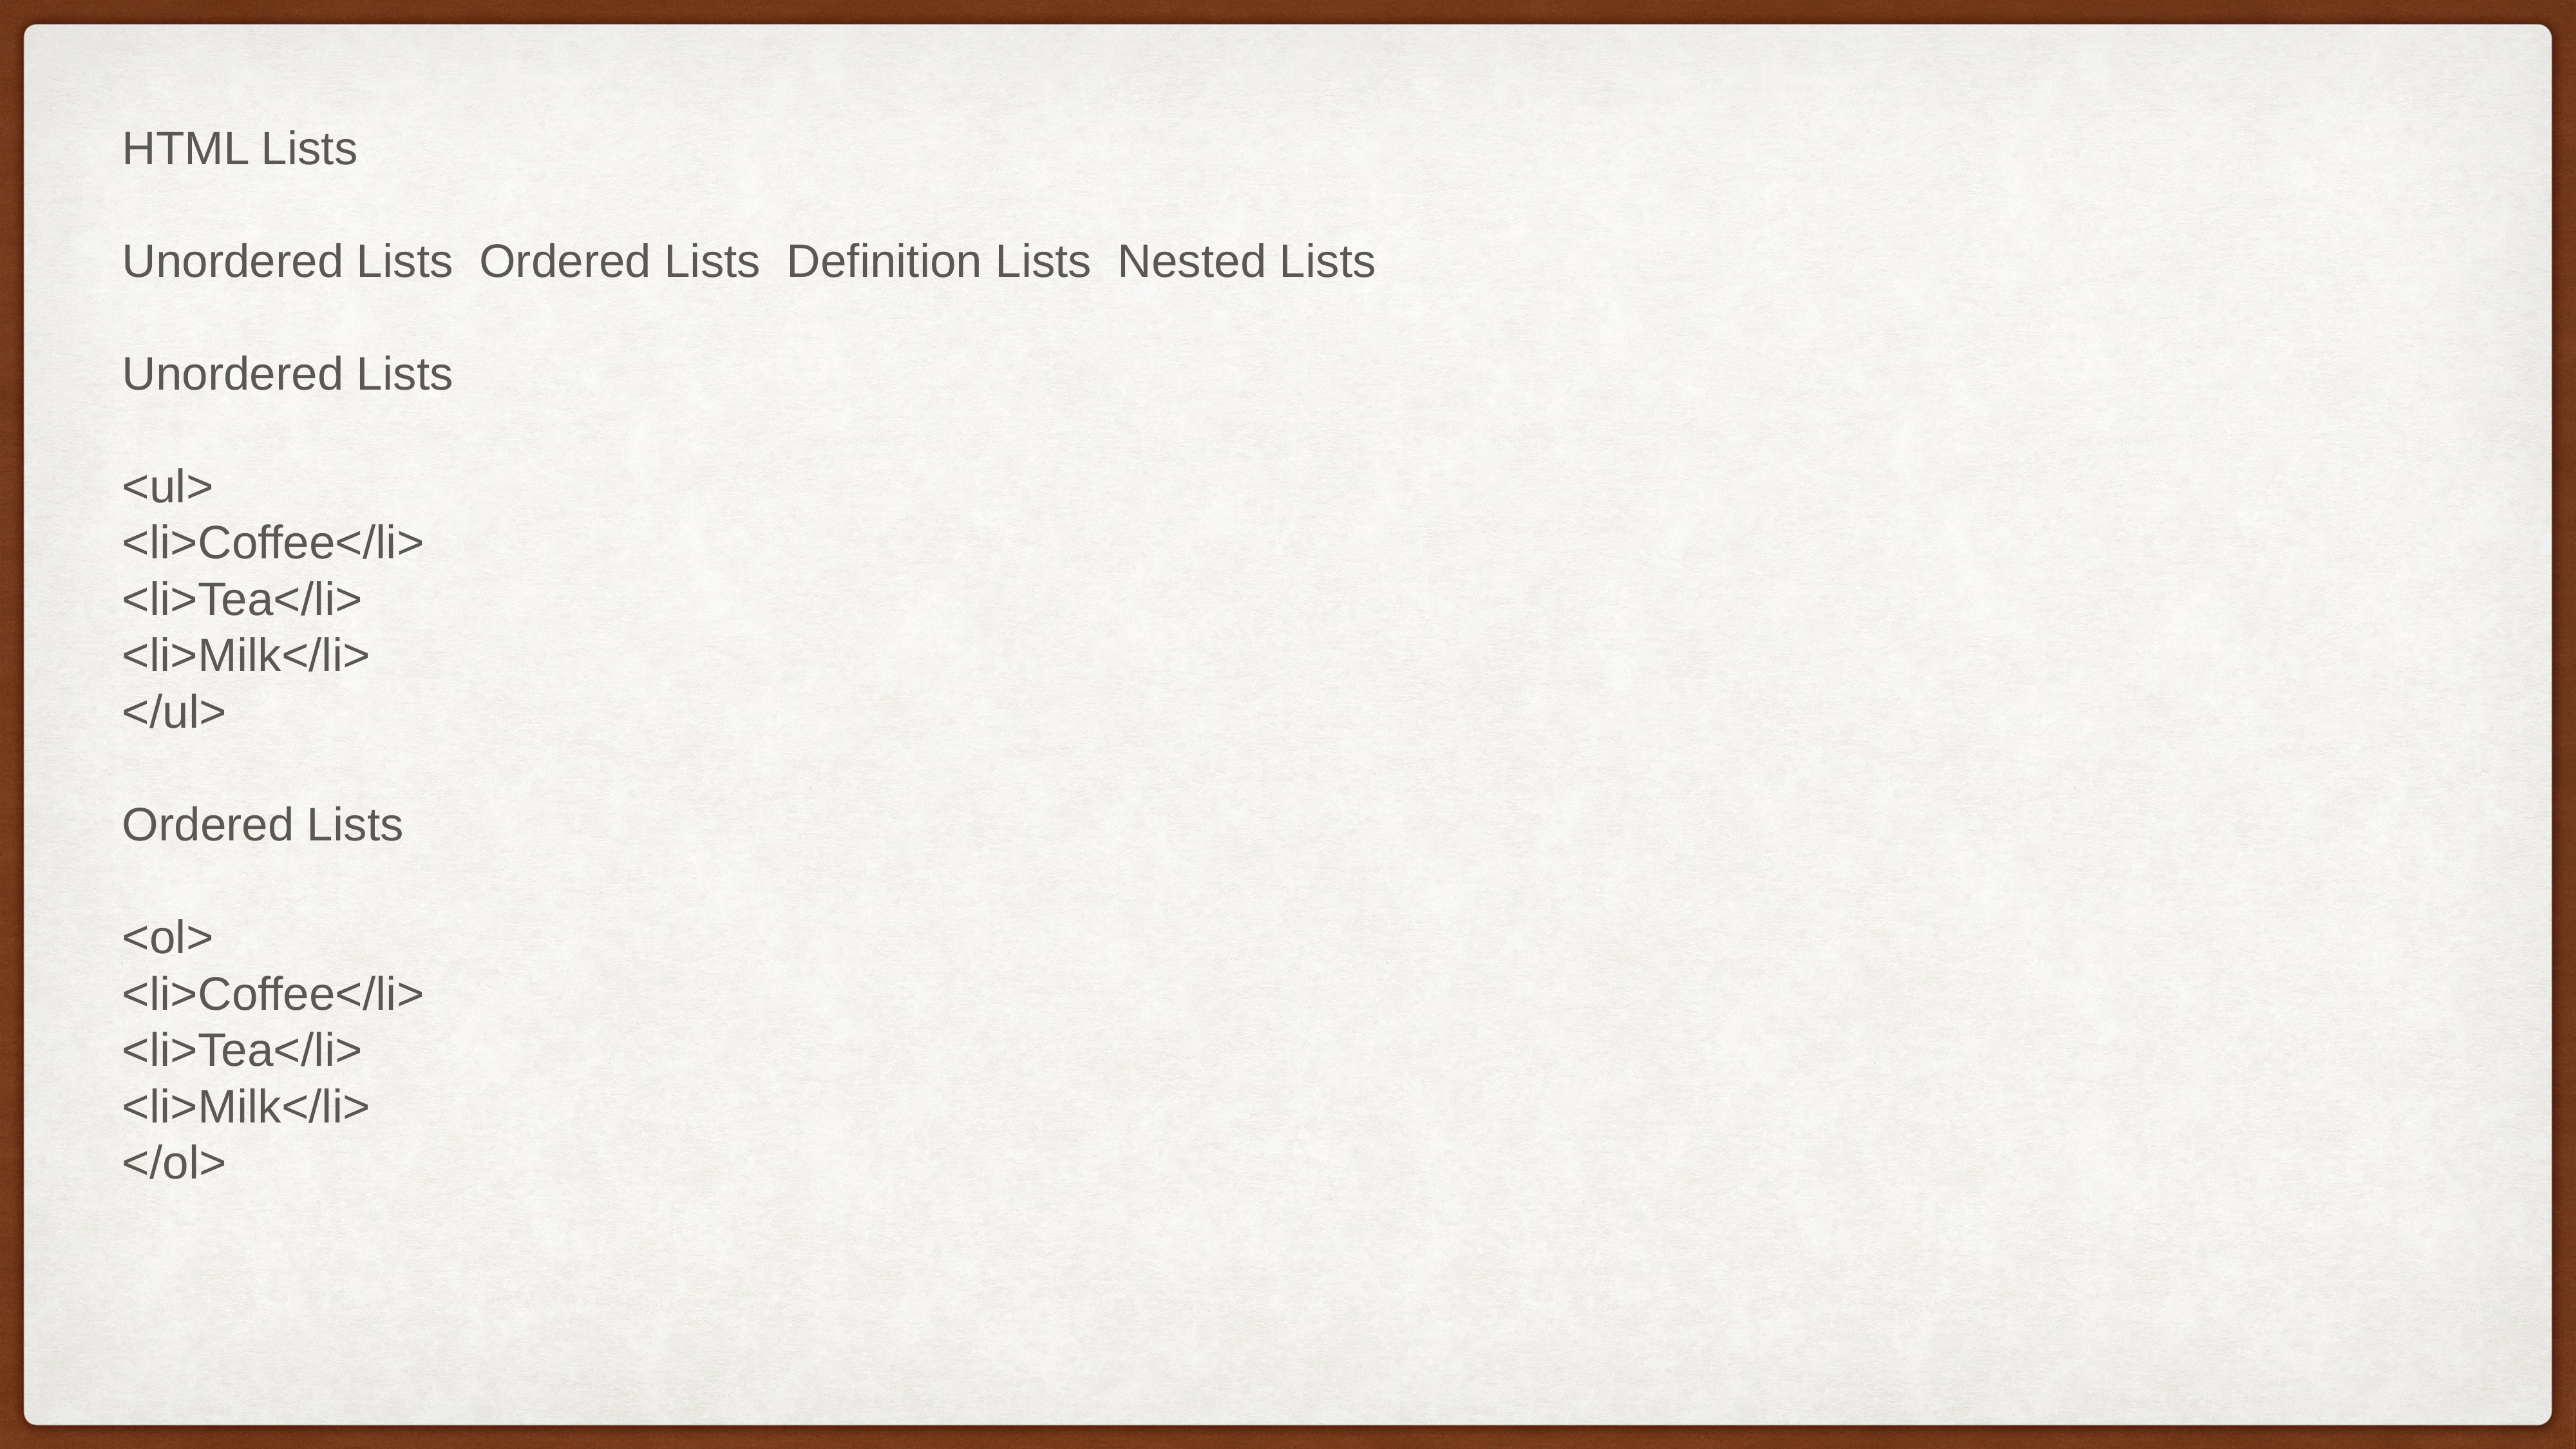

HTML Lists

Unordered Lists  Ordered Lists  Definition Lists  Nested Lists

Unordered Lists

<ul>
<li>Coffee</li>
<li>Tea</li>
<li>Milk</li>
</ul>

Ordered Lists

<ol>
<li>Coffee</li>
<li>Tea</li>
<li>Milk</li>
</ol>